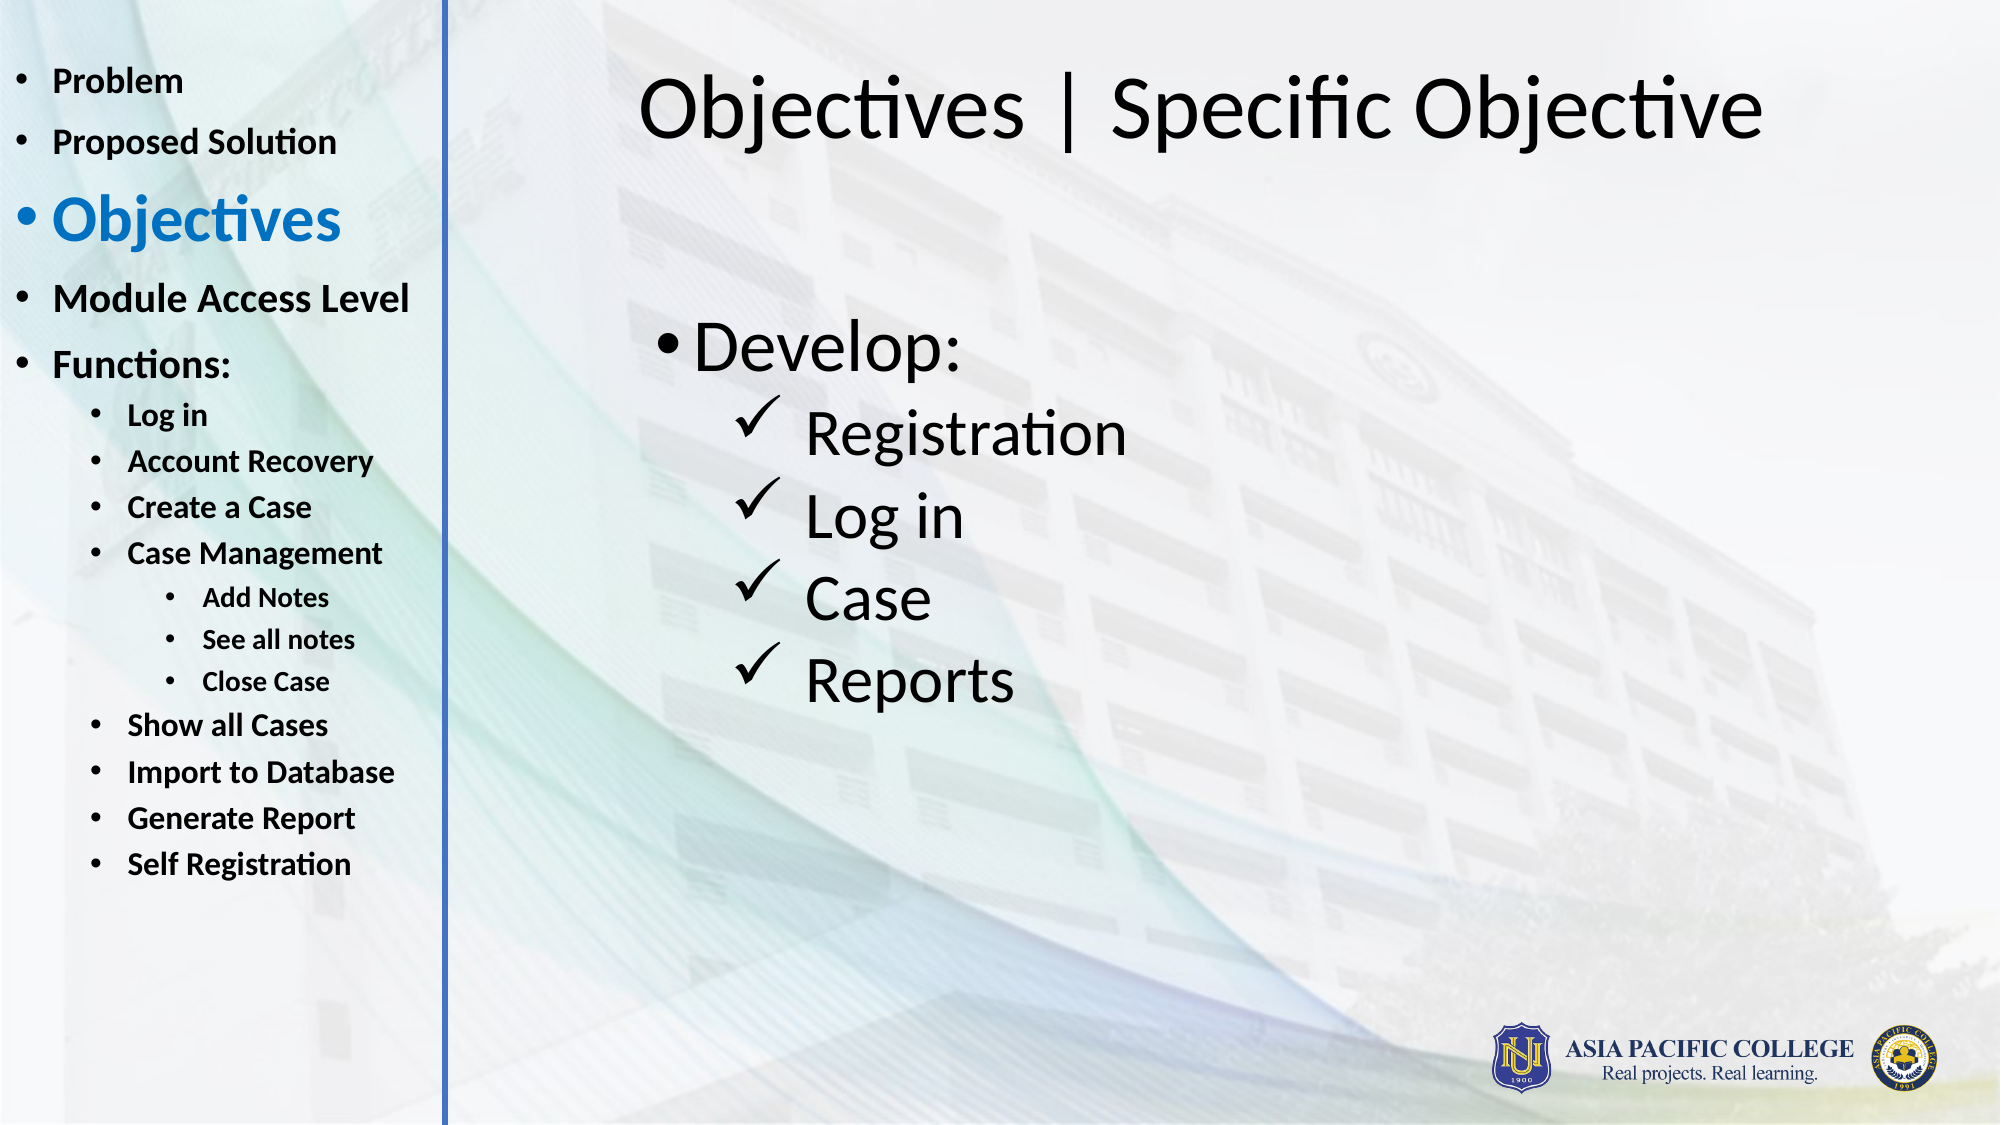

# Objectives | Specific Objective
Problem
Proposed Solution
Objectives
Module Access Level
Functions:
Log in
Account Recovery
Create a Case
Case Management
Add Notes
See all notes
Close Case
Show all Cases
Import to Database
Generate Report
Self Registration

Develop:
Registration
Log in
Case
Reports